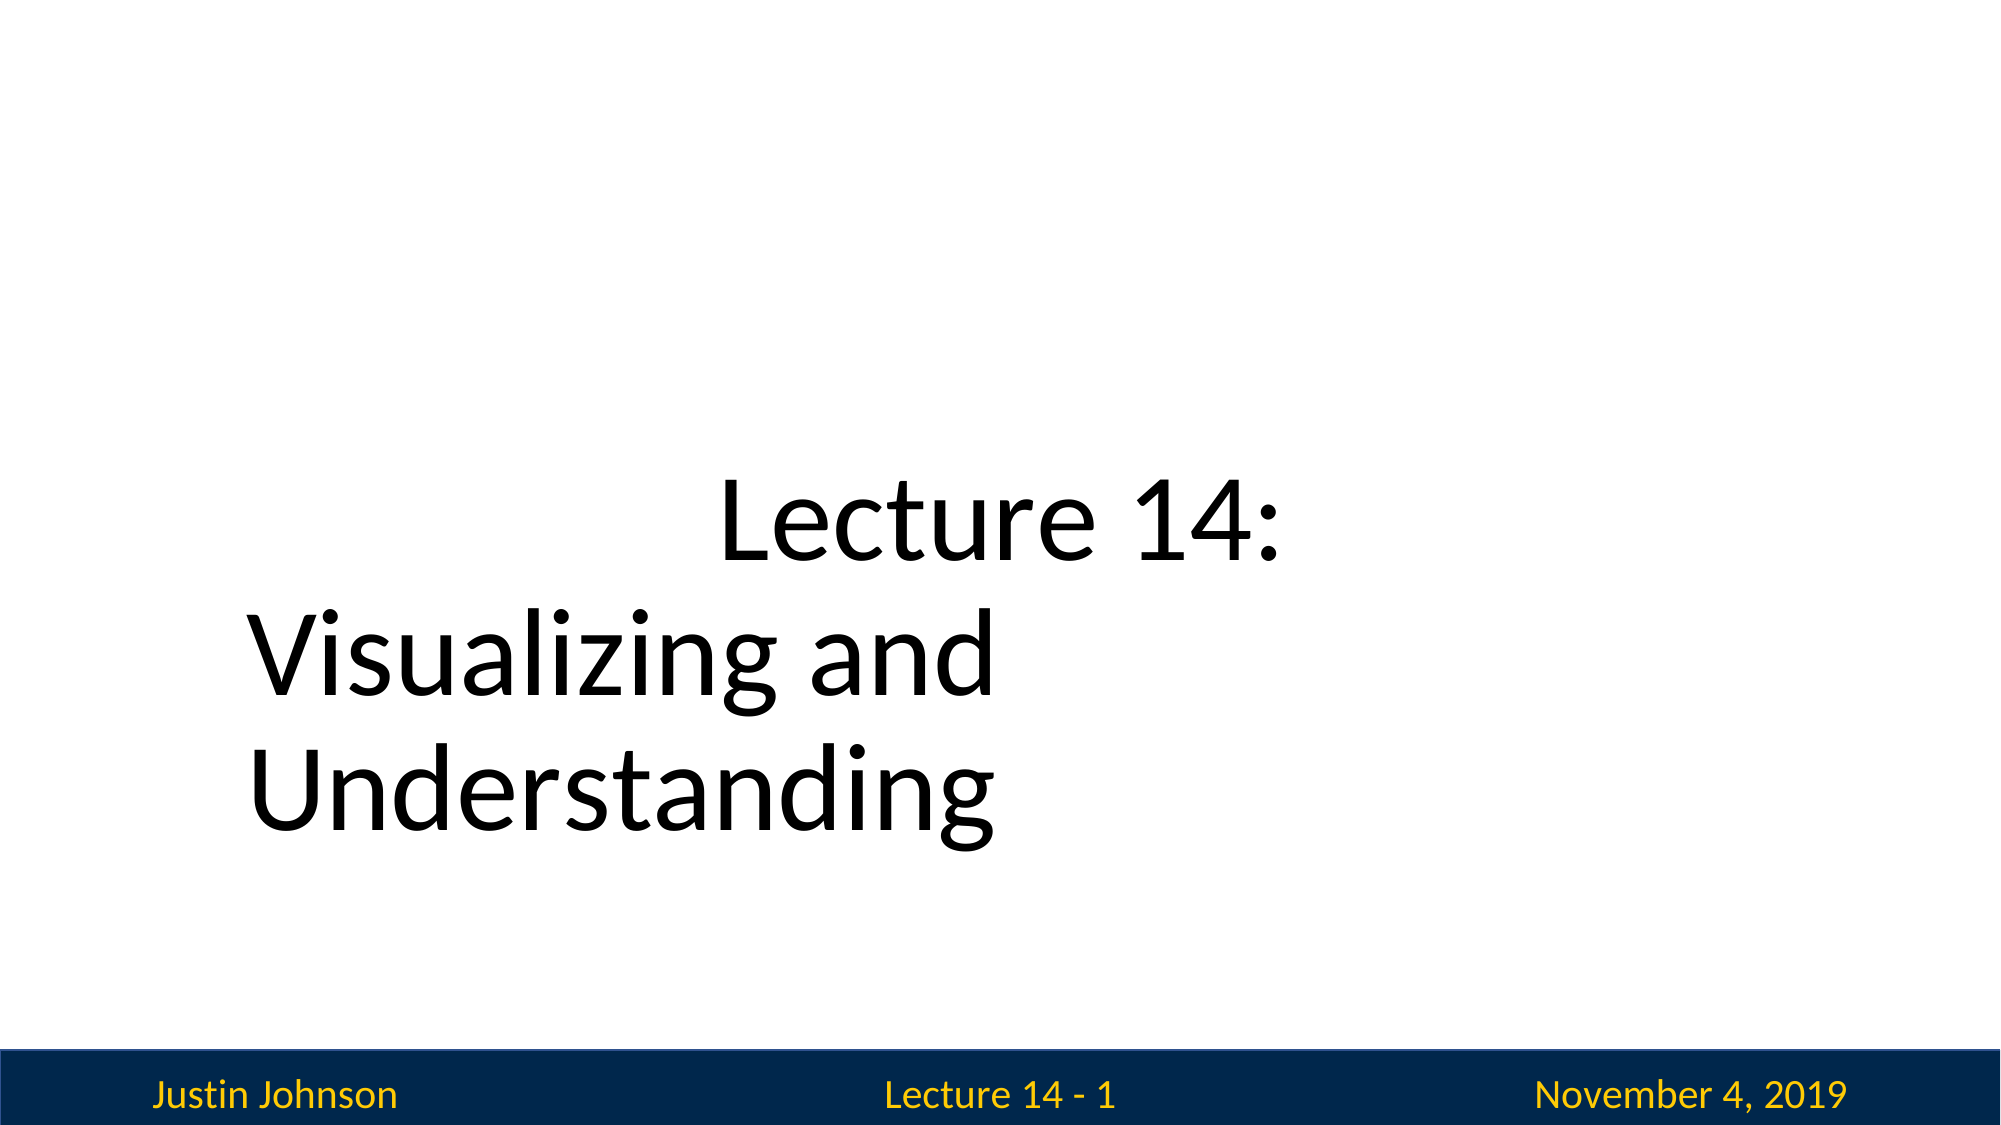

Lecture 14: Visualizing and Understanding
Justin Johnson
November 4, 2019
Lecture 14 - 1